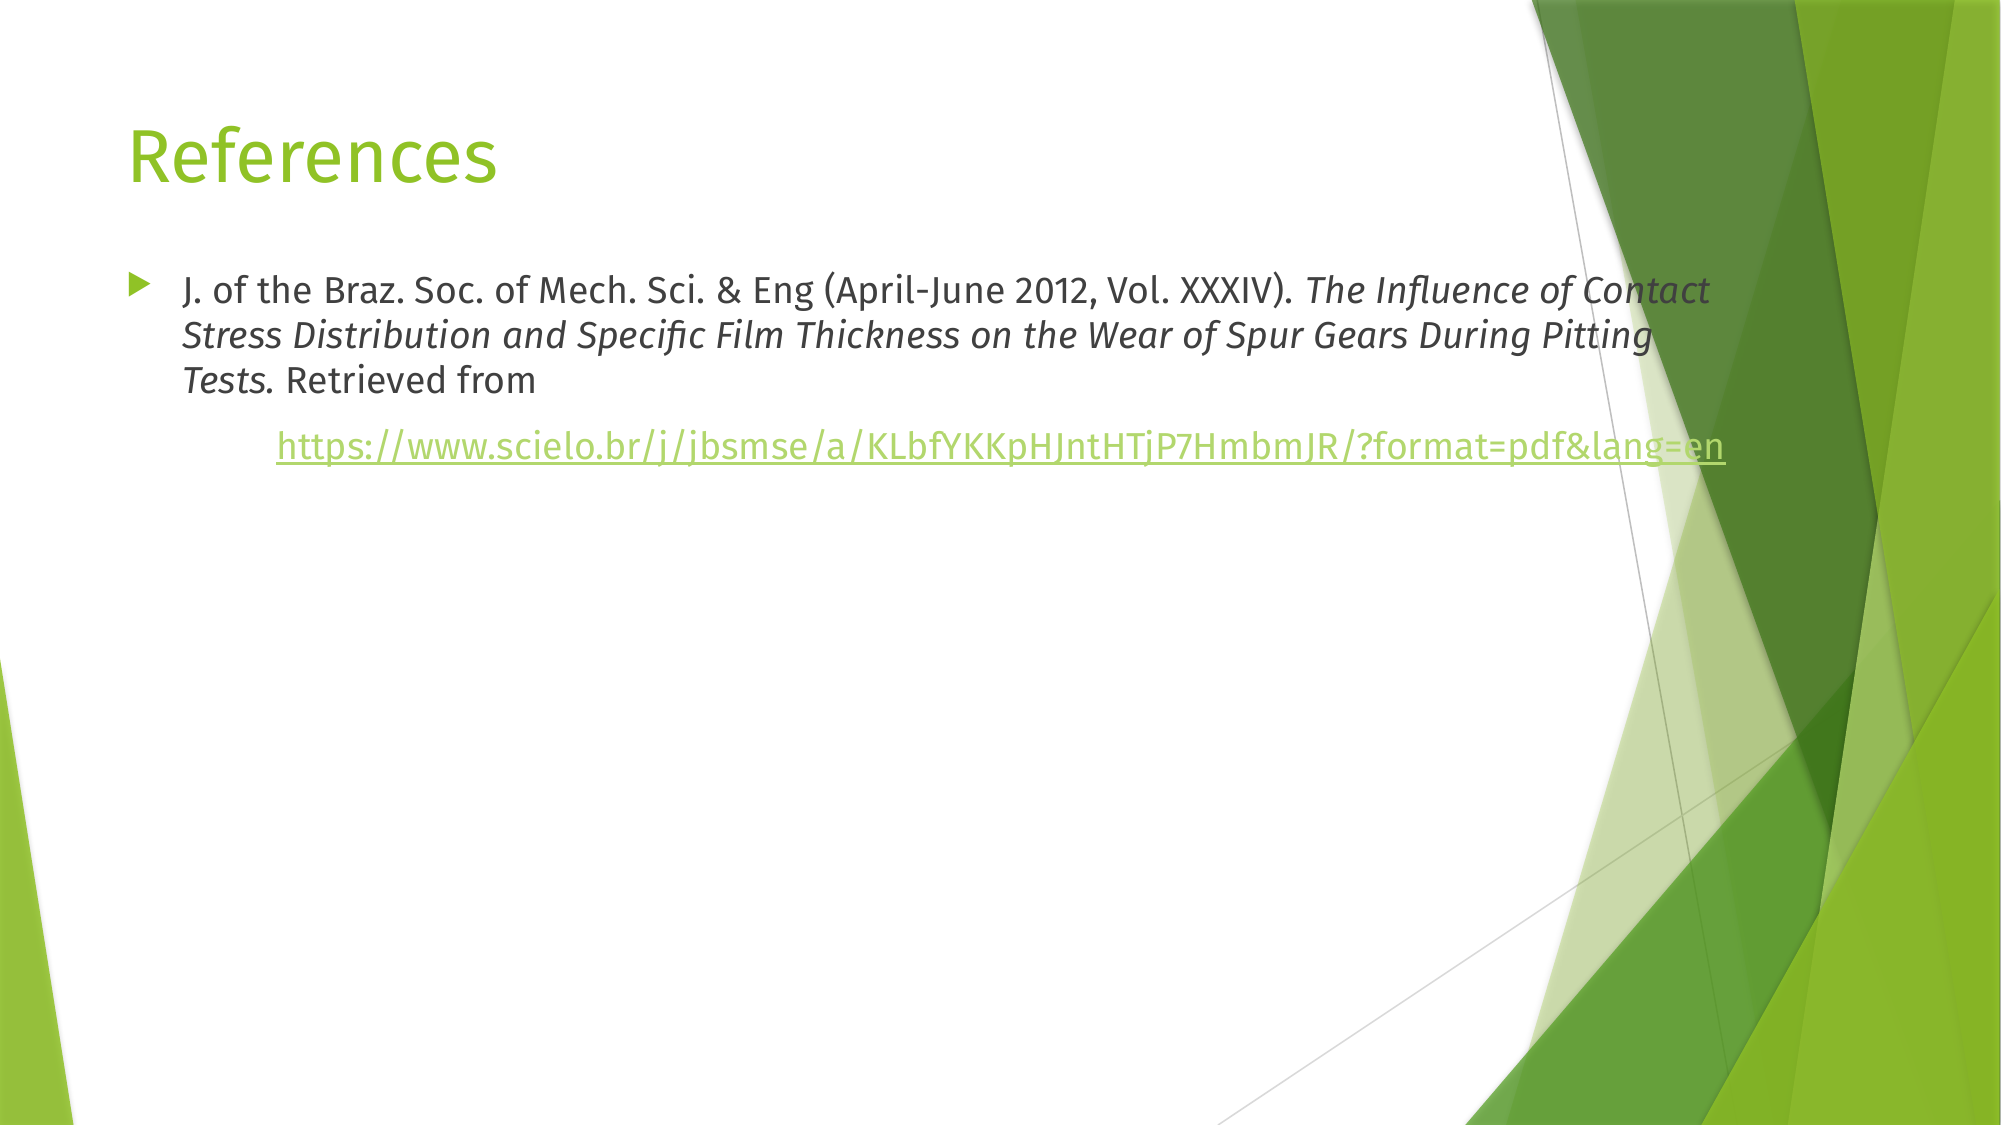

# References

J. of the Braz. Soc. of Mech. Sci. & Eng (April-June 2012, Vol. XXXIV). The Influence of Contact Stress Distribution and Specific Film Thickness on the Wear of Spur Gears During Pitting Tests. Retrieved from
	https://www.scielo.br/j/jbsmse/a/KLbfYKKpHJntHTjP7HmbmJR/?format=pdf&lang=en